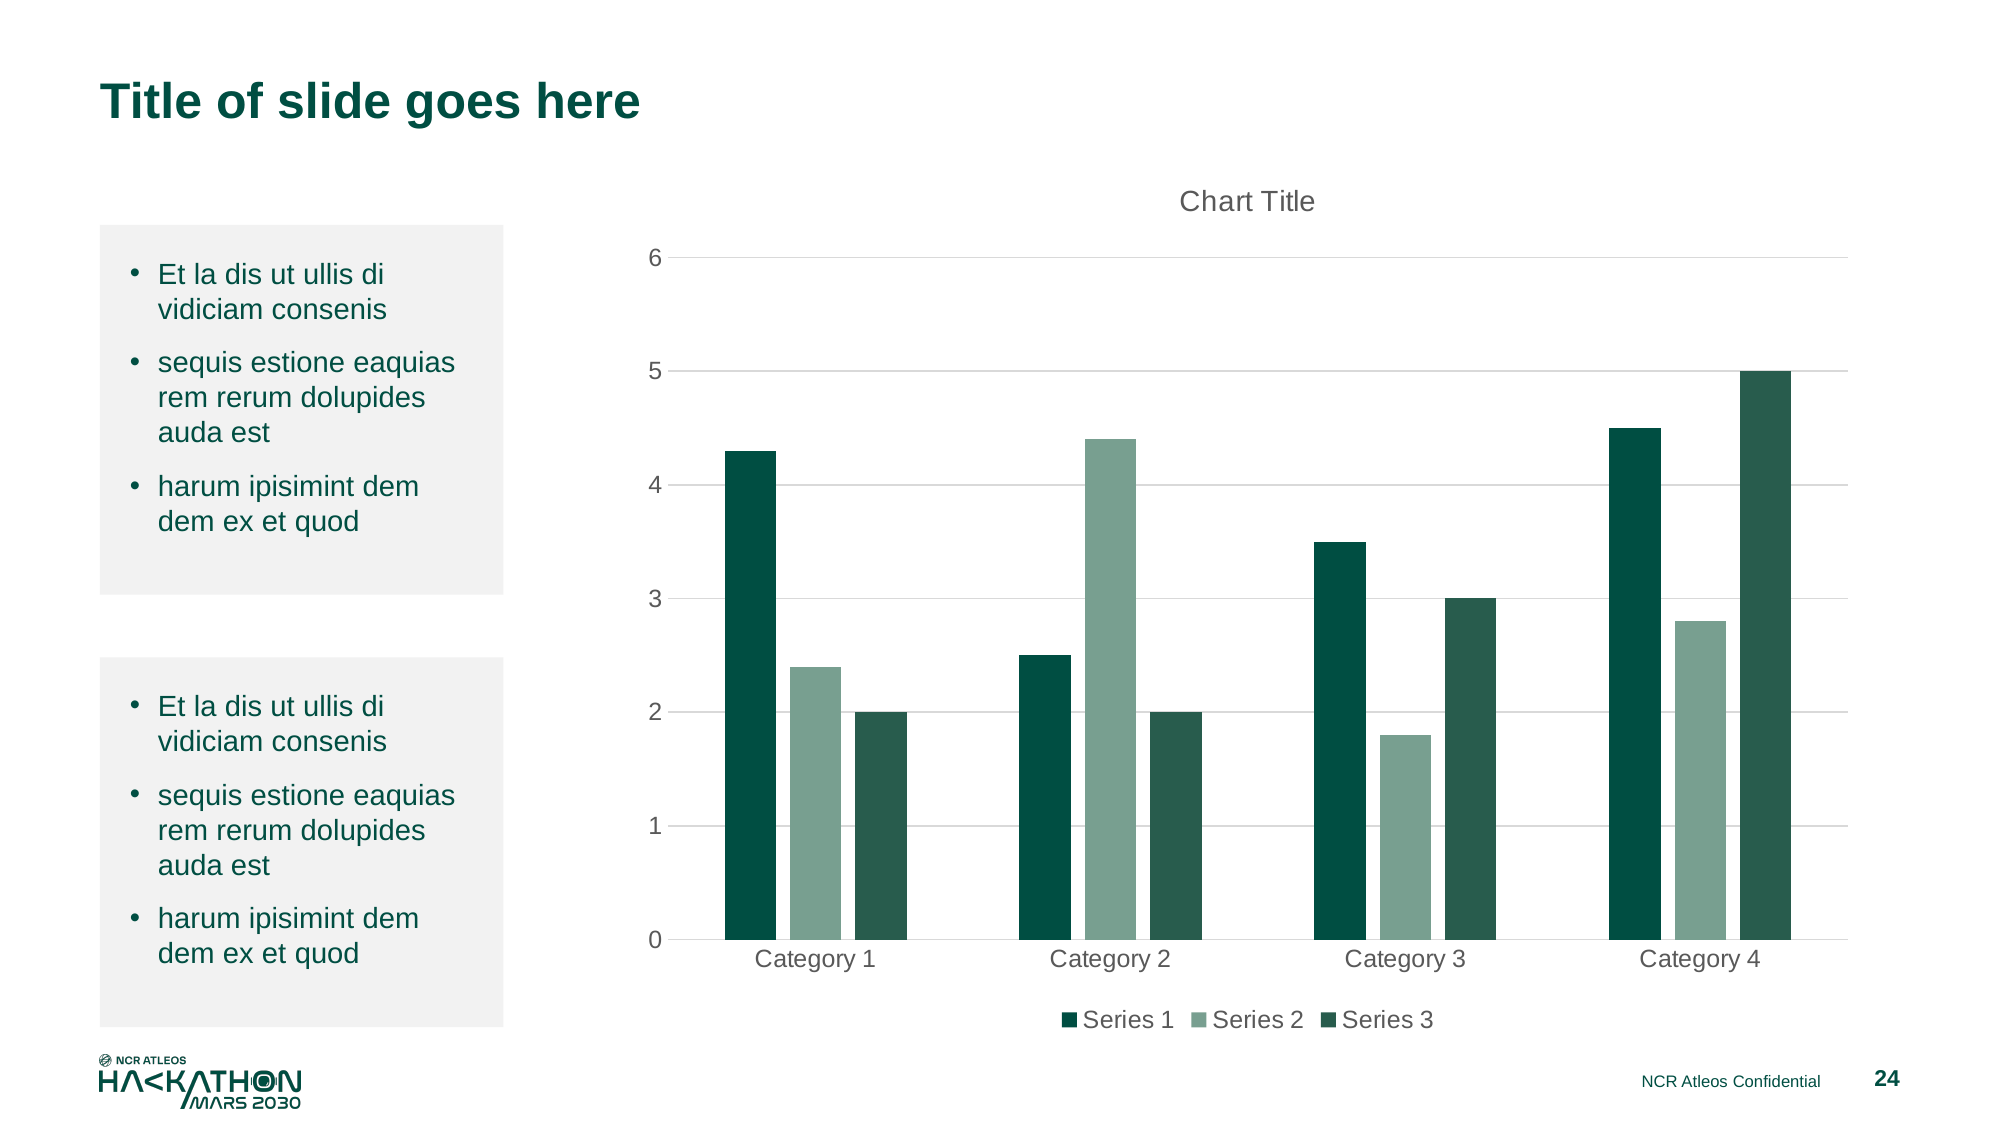

# Title of slide goes here

### Chart:

| Category | Series 1 | Series 2 | Series 3 |
|---|---|---|---|
| Category 1 | 4.3 | 2.4 | 2.0 |
| Category 2 | 2.5 | 4.4 | 2.0 |
| Category 3 | 3.5 | 1.8 | 3.0 |
| Category 4 | 4.5 | 2.8 | 5.0 |
Et la dis ut ullis di vidiciam consenis
sequis estione eaquias rem rerum dolupides auda est
harum ipisimint dem dem ex et quod
Et la dis ut ullis di vidiciam consenis
sequis estione eaquias rem rerum dolupides auda est
harum ipisimint dem dem ex et quod
NCR Atleos Confidential
24